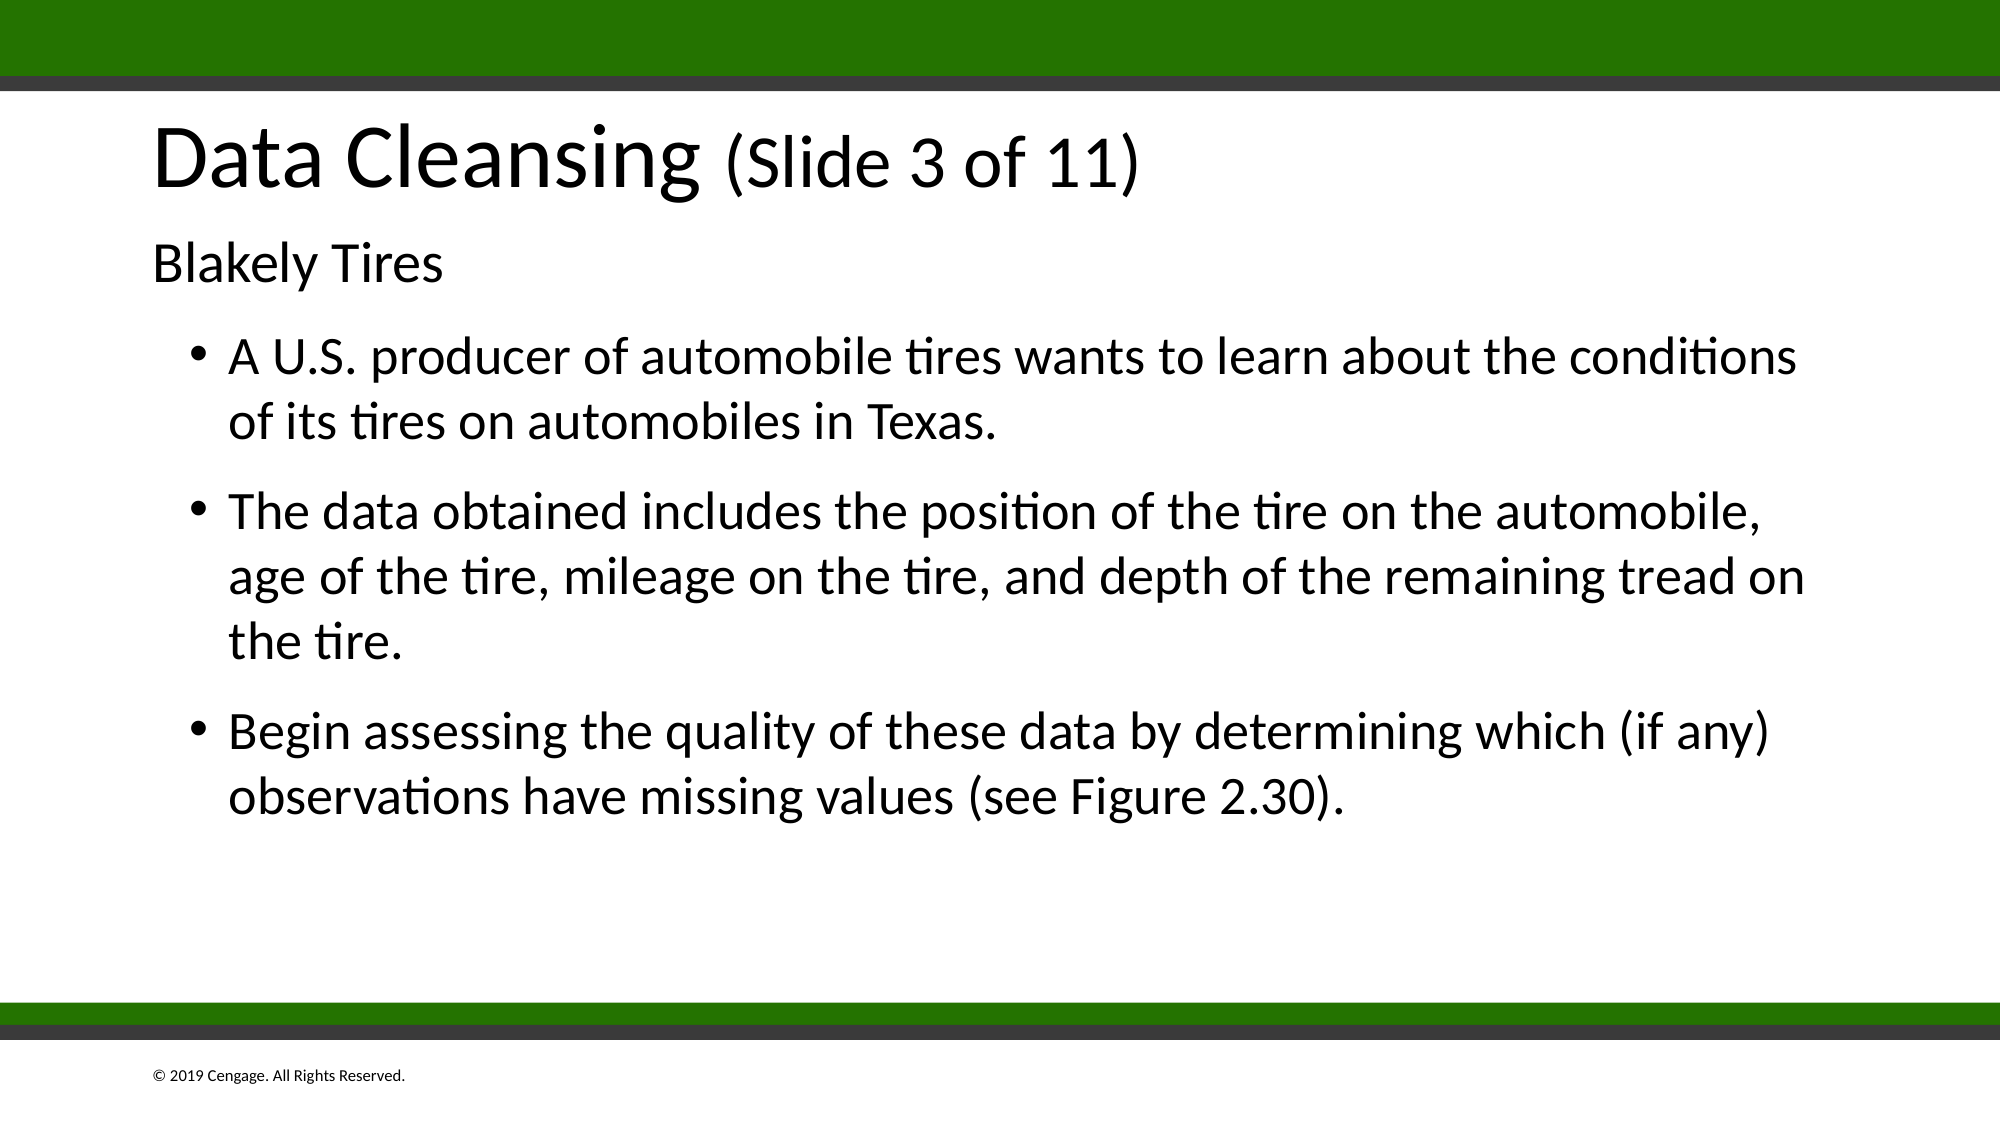

# Data Cleansing (Slide 3 of 11)
Blakely Tires
A U.S. producer of automobile tires wants to learn about the conditions of its tires on automobiles in Texas.
The data obtained includes the position of the tire on the automobile, age of the tire, mileage on the tire, and depth of the remaining tread on the tire.
Begin assessing the quality of these data by determining which (if any) observations have missing values (see Figure 2.30).